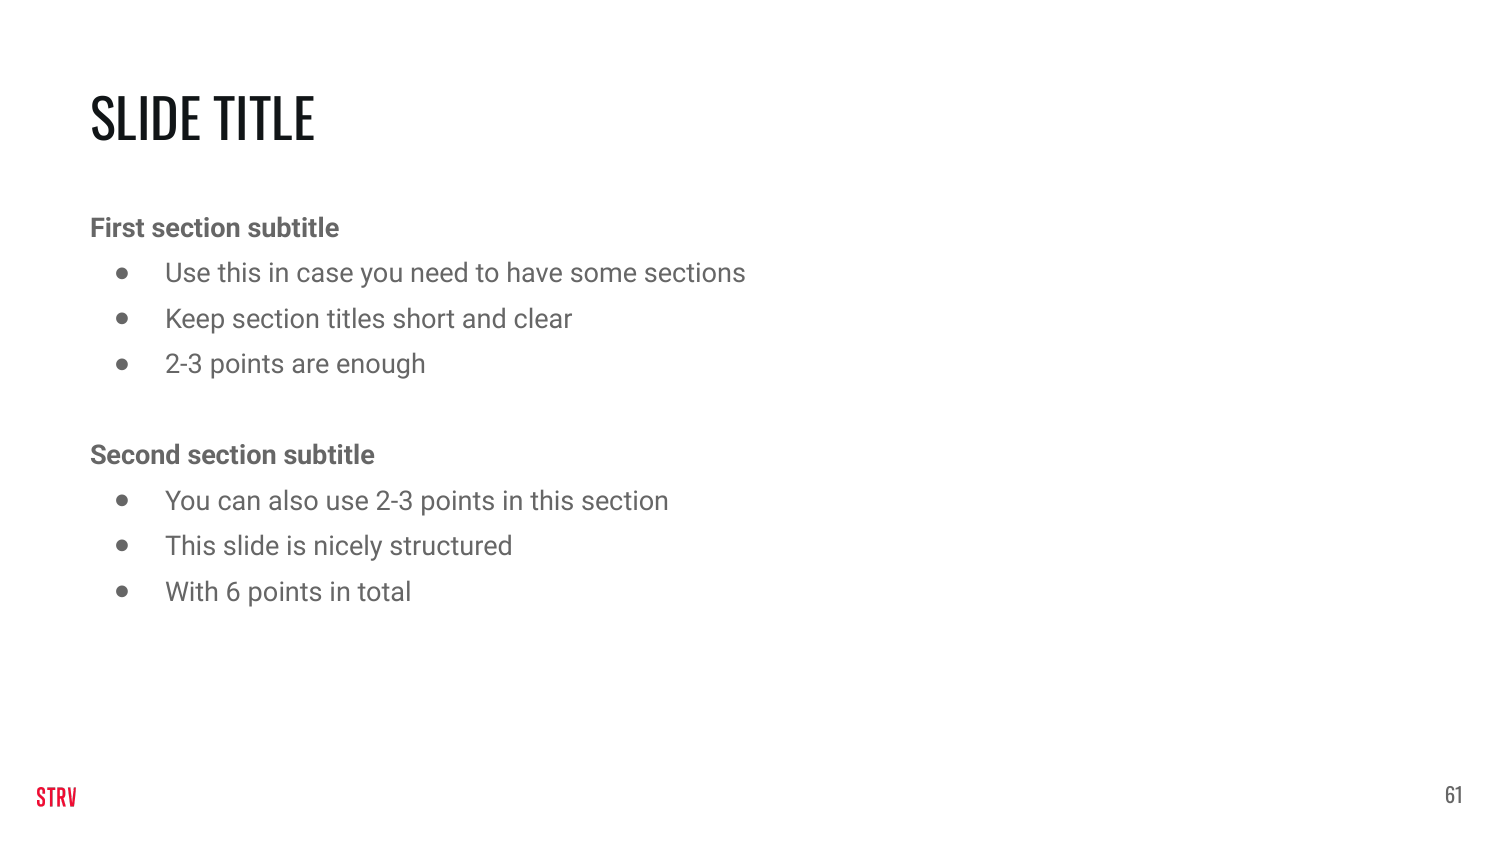

# SLIDE TITLE
First section subtitle
Use this in case you need to have some sections
Keep section titles short and clear
2-3 points are enough

Second section subtitle
You can also use 2-3 points in this section
This slide is nicely structured
With 6 points in total

61